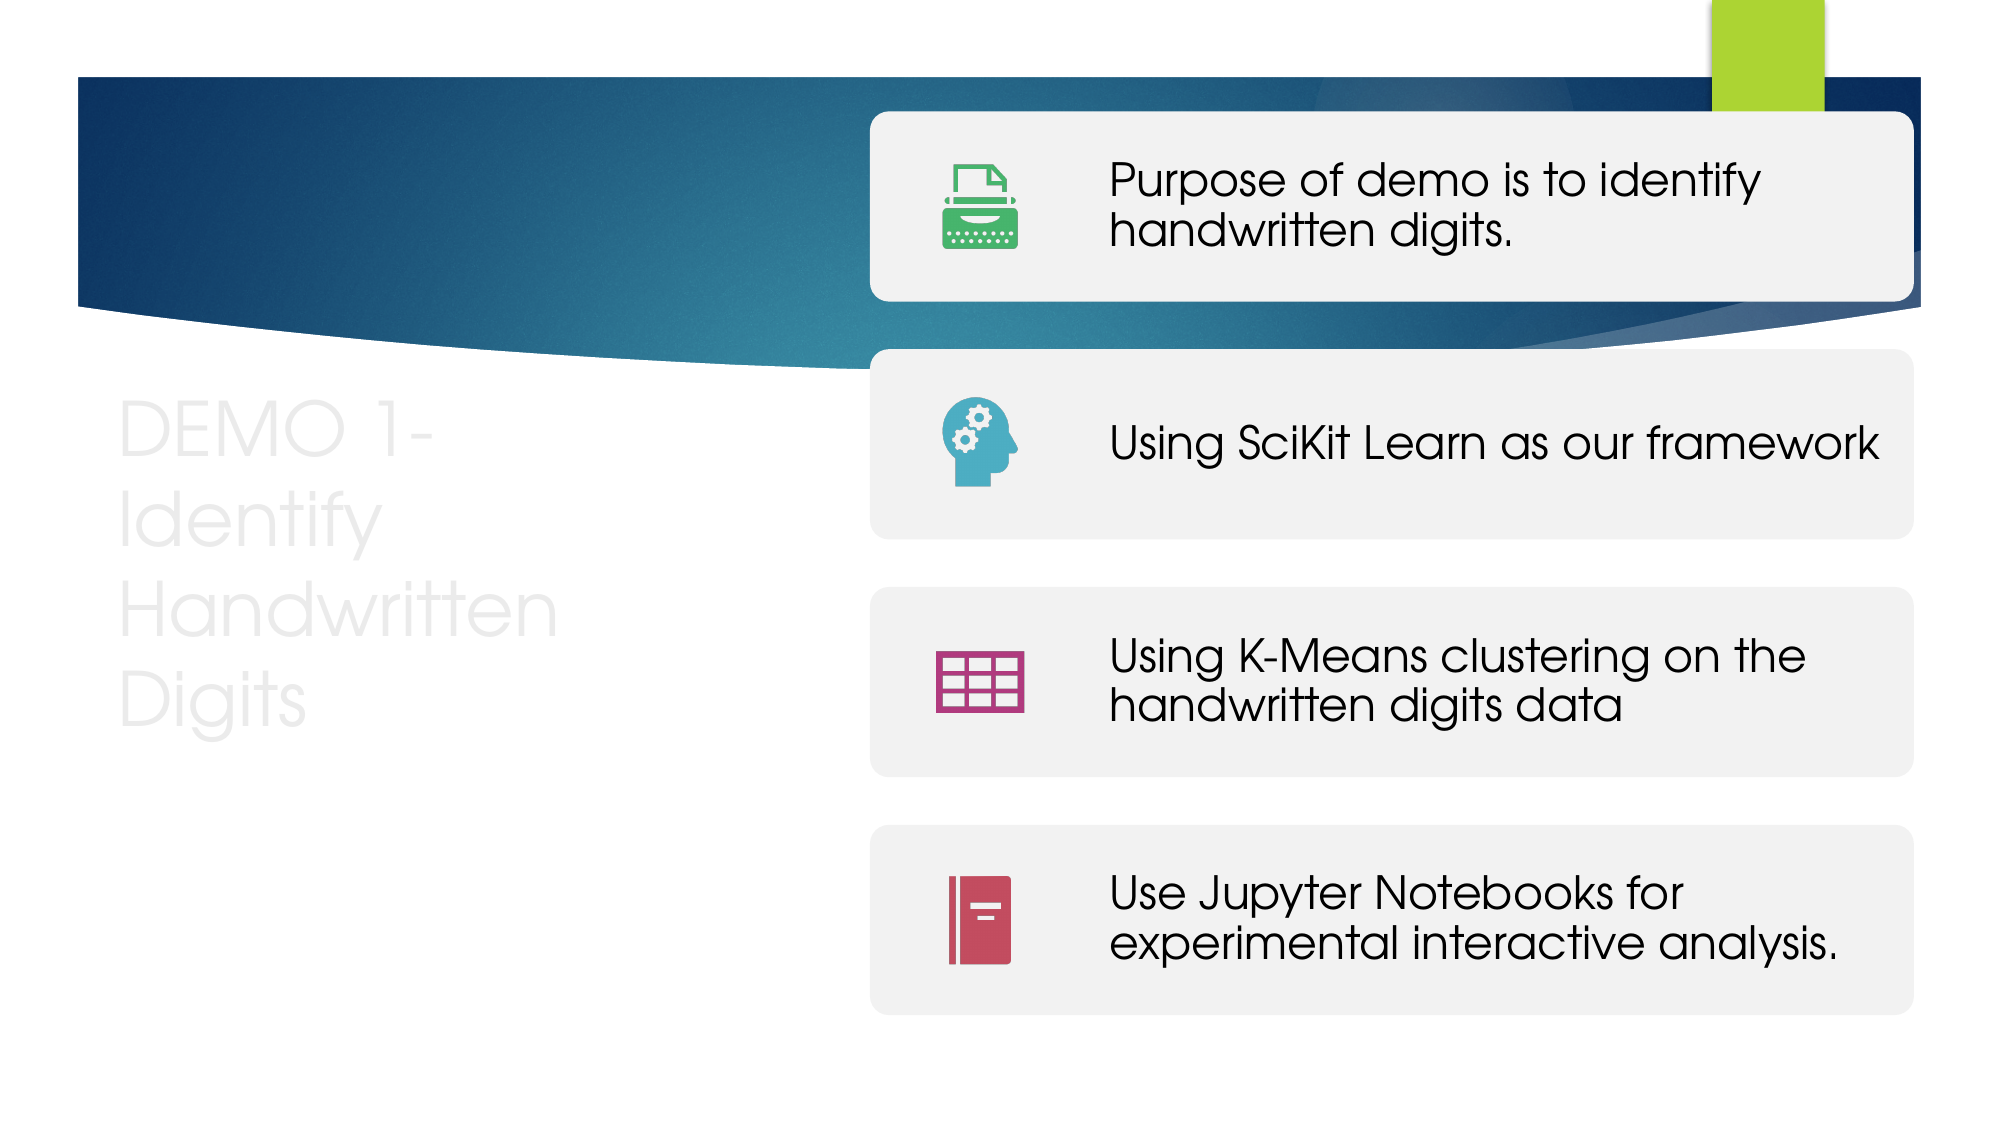

Purpose of demo is to identify handwritten digits.
Using SciKit Learn as our framework
Using K-Means clustering on the handwritten digits data
Use Jupyter Notebooks for experimental interactive analysis.
# DEMO 1- Identify Handwritten Digits